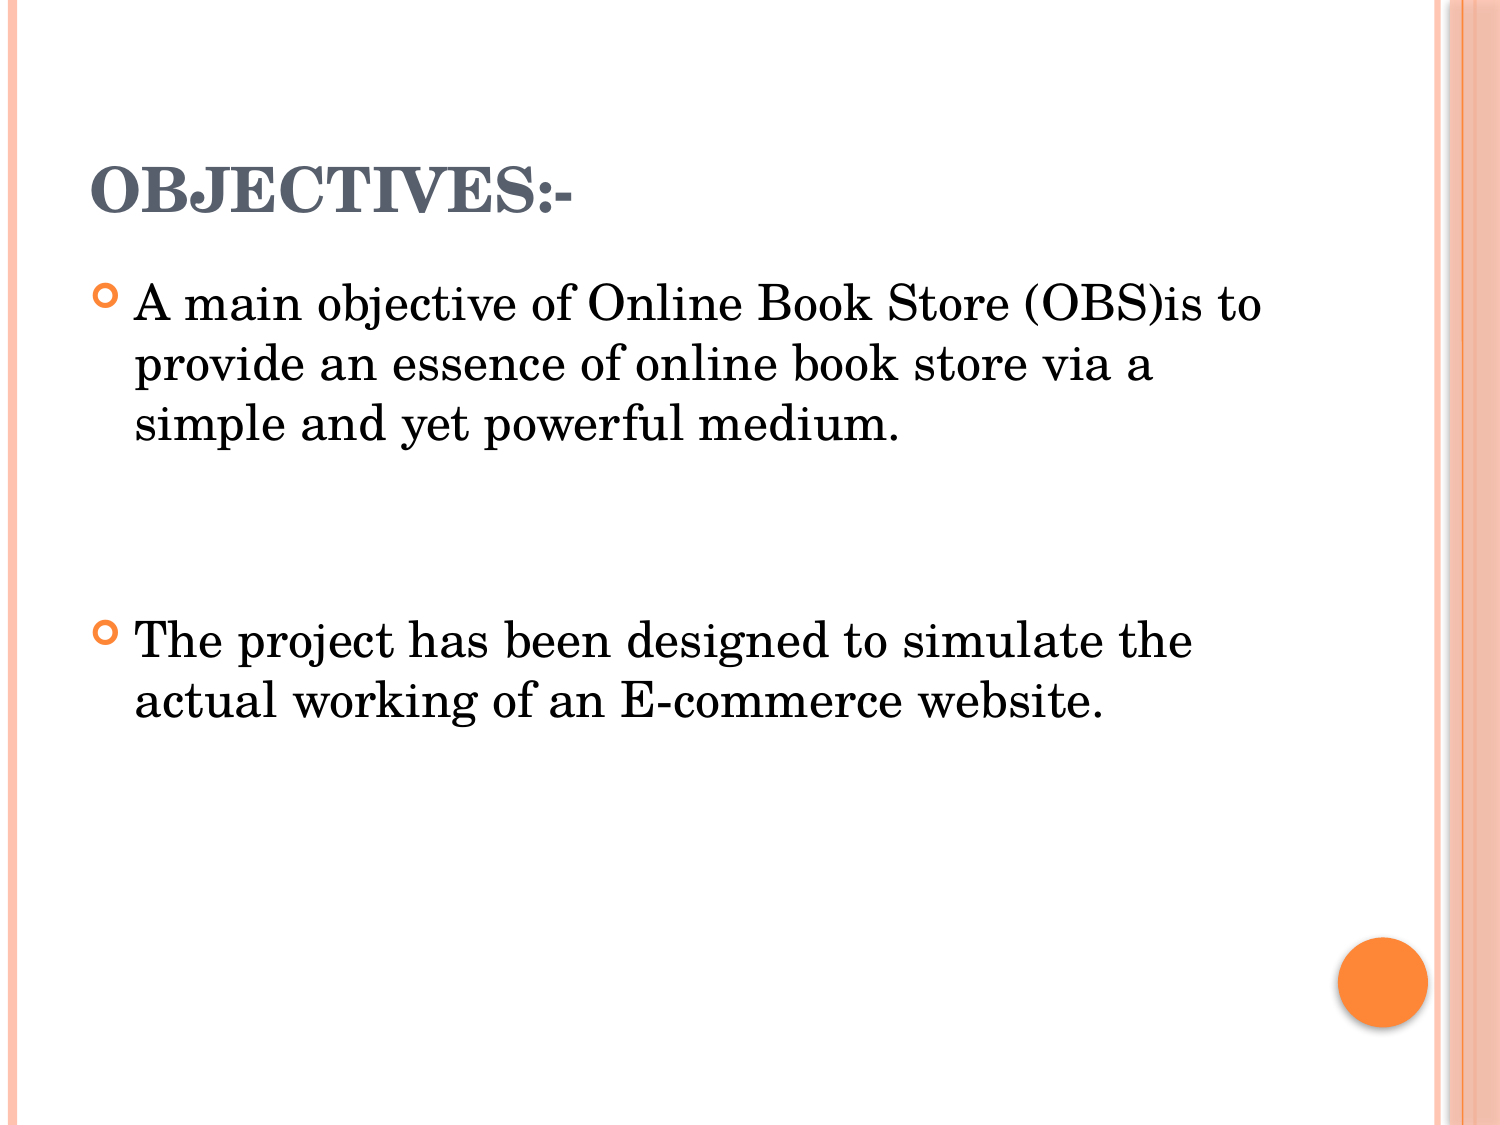

# Objectives:-
A main objective of Online Book Store (OBS)is to provide an essence of online book store via a simple and yet powerful medium.

The project has been designed to simulate the actual working of an E-commerce website.